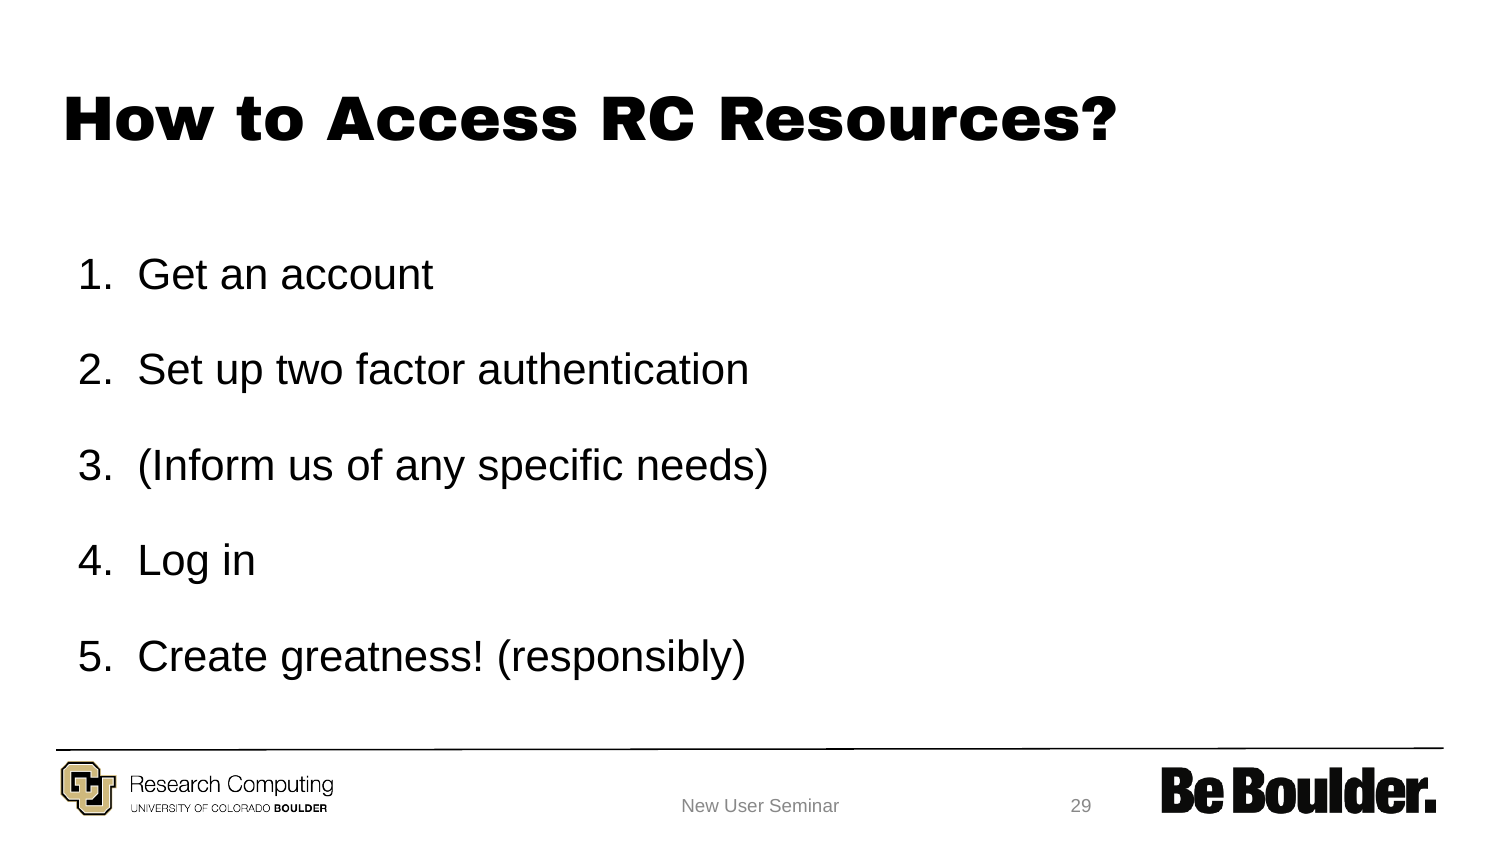

# How to Access RC Resources?
Get an account
Set up two factor authentication
(Inform us of any specific needs)
Log in
Create greatness! (responsibly)
New User Seminar
29